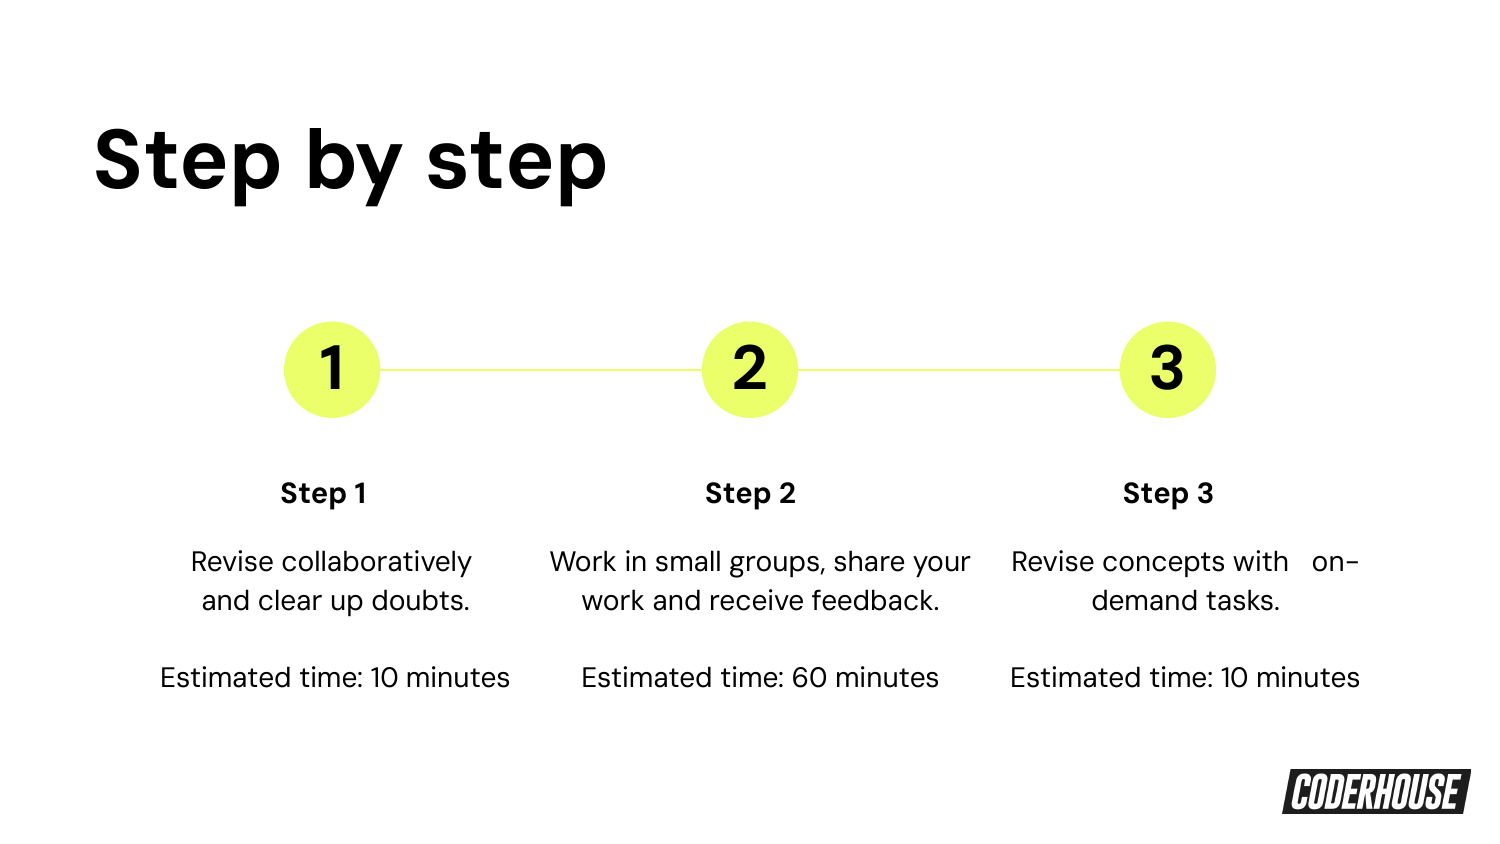

Step by step
1

2
3

Step 1
Step 2
Step 3
Revise collaboratively
and clear up doubts.

Estimated time: 10 minutes
Work in small groups, share your work and receive feedback.

Estimated time: 60 minutes
Revise concepts with   on-demand tasks.

Estimated time: 10 minutes